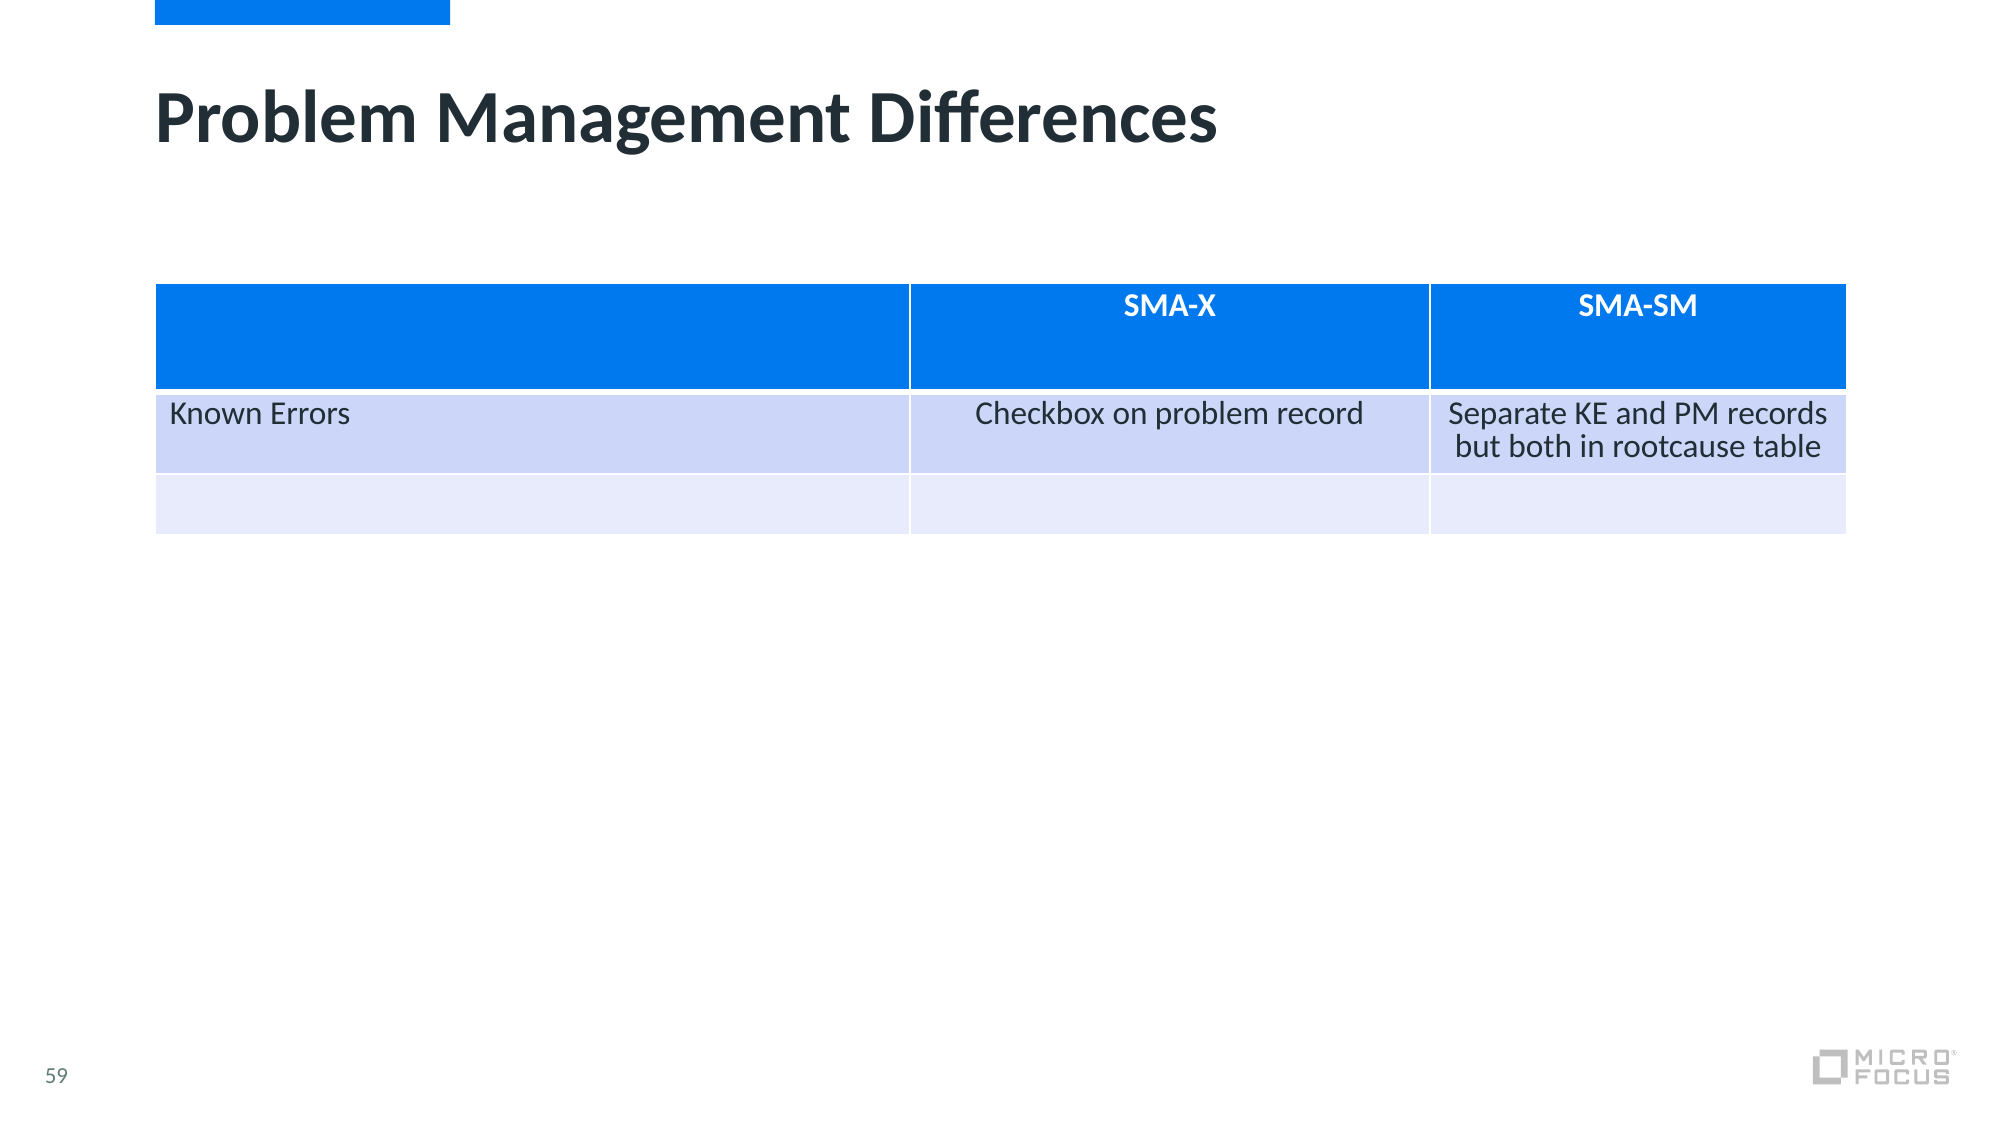

# Problem Management Differences
|  | SMA-X | SMA-SM |
| --- | --- | --- |
| Known Errors | Checkbox on problem record | Separate KE and PM records but both in rootcause table |
|  |  |  |

59